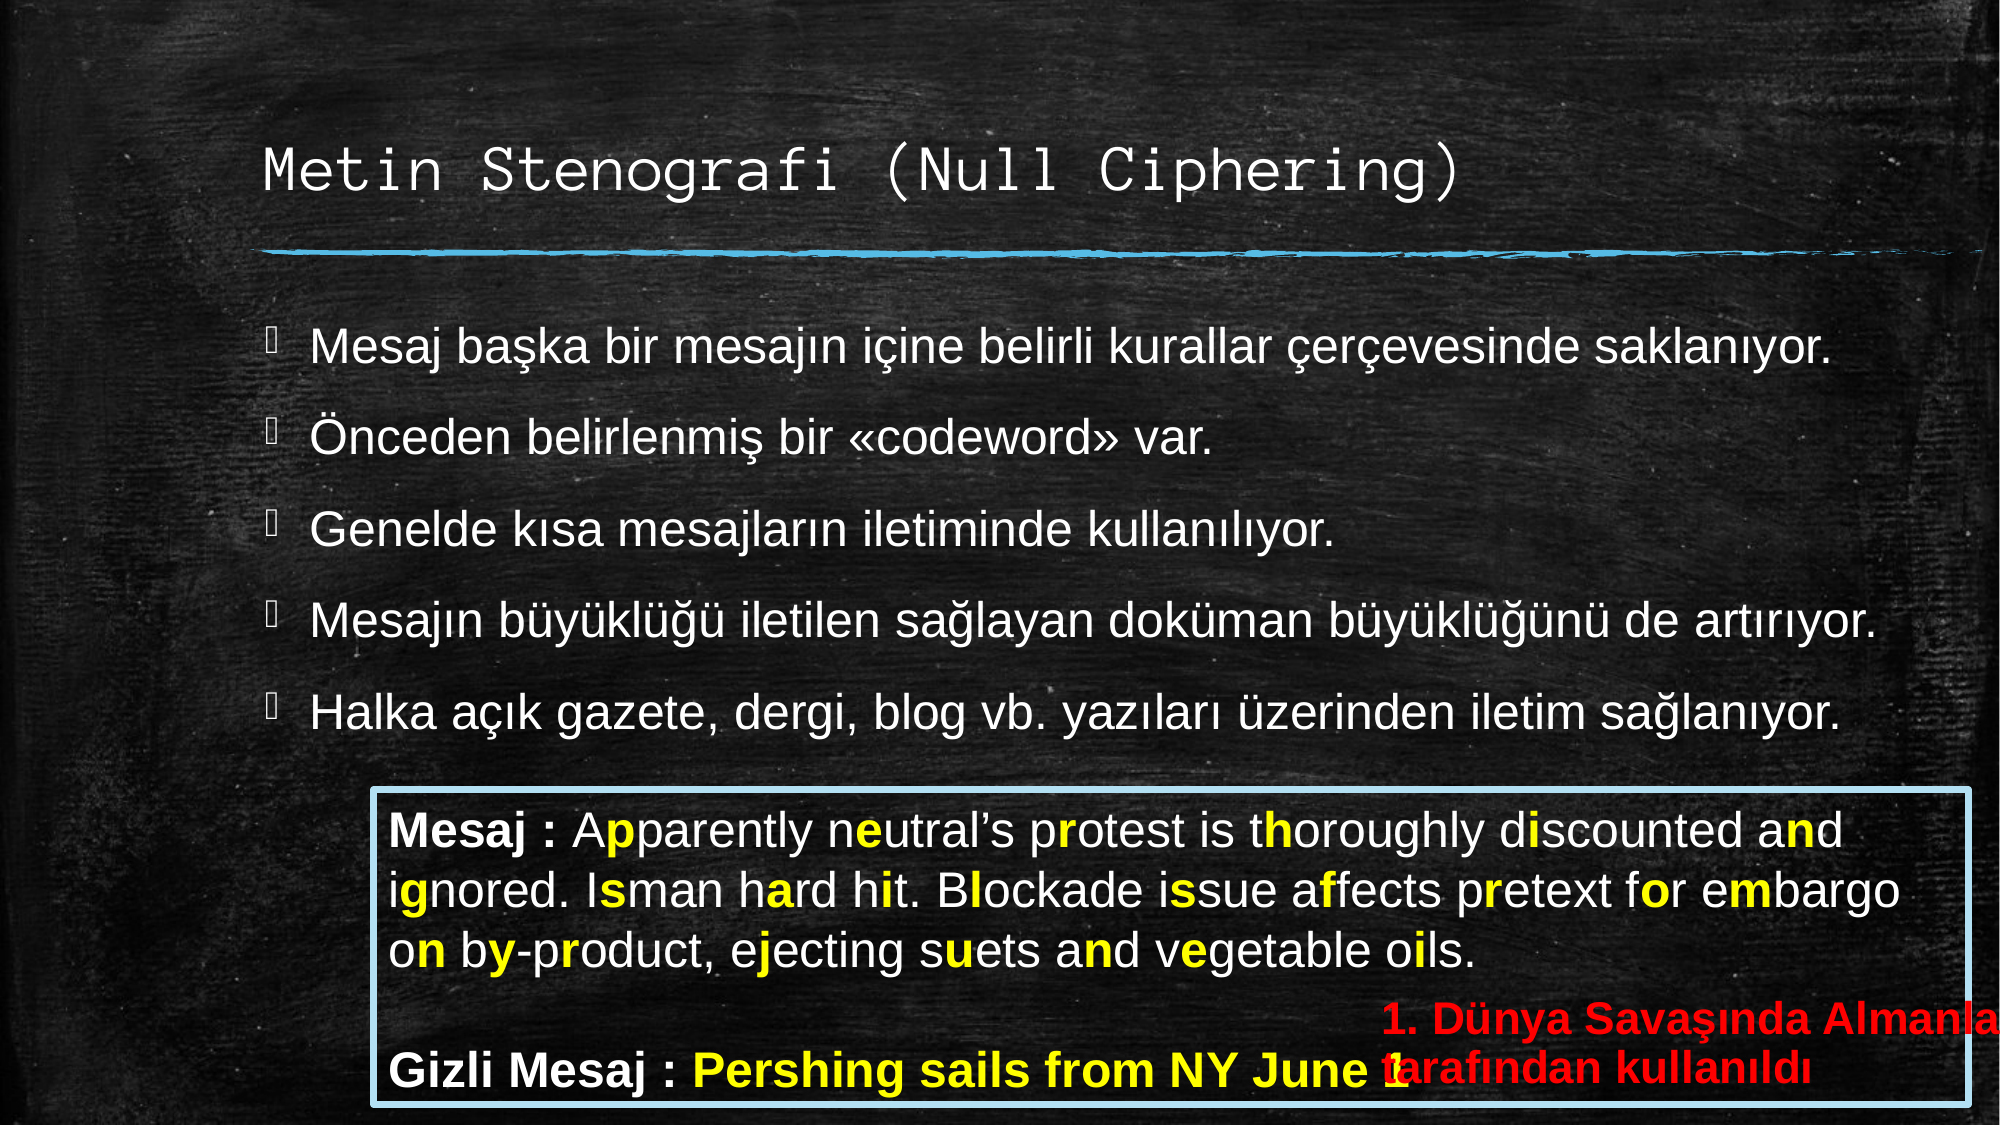

# Metin Stenografi (Null Ciphering)
Mesaj başka bir mesajın içine belirli kurallar çerçevesinde saklanıyor.
Önceden belirlenmiş bir «codeword» var.
Genelde kısa mesajların iletiminde kullanılıyor.
Mesajın büyüklüğü iletilen sağlayan doküman büyüklüğünü de artırıyor.
Halka açık gazete, dergi, blog vb. yazıları üzerinden iletim sağlanıyor.
Mesaj : Apparently neutral’s protest is thoroughly discounted and ignored. Isman hard hit. Blockade issue affects pretext for embargo on by-product, ejecting suets and vegetable oils.

Gizli Mesaj : Pershing sails from NY June 1
1. Dünya Savaşında Almanlar tarafından kullanıldı